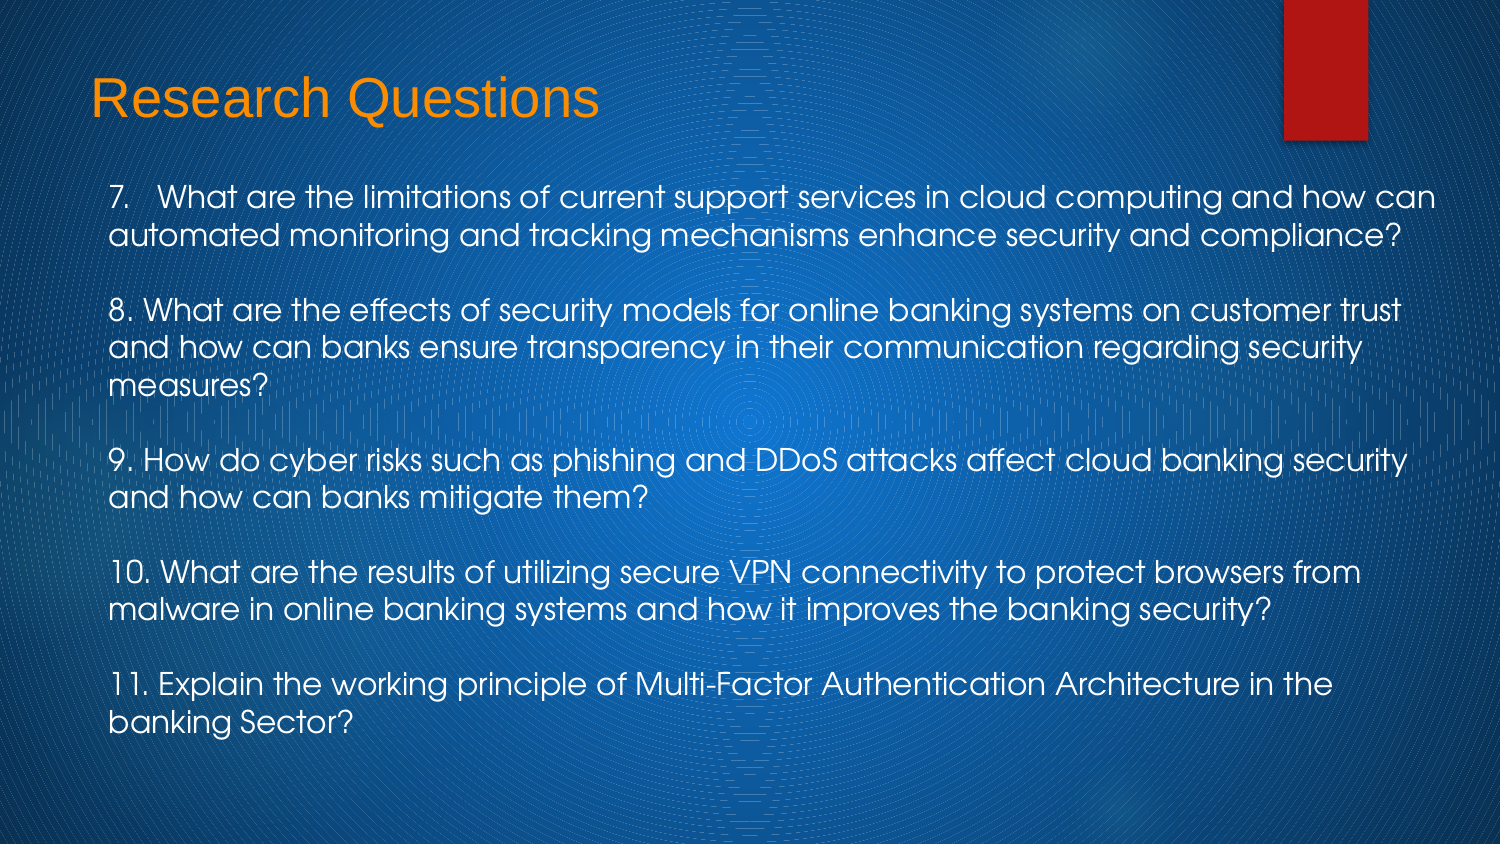

# Research Questions

7.   What are the limitations of current support services in cloud computing and how can automated monitoring and tracking mechanisms enhance security and compliance?

8. What are the effects of security models for online banking systems on customer trust and how can banks ensure transparency in their communication regarding security measures?

9. How do cyber risks such as phishing and DDoS attacks affect cloud banking security and how can banks mitigate them?

10. What are the results of utilizing secure VPN connectivity to protect browsers from malware in online banking systems and how it improves the banking security?

11. Explain the working principle of Multi-Factor Authentication Architecture in the banking Sector?